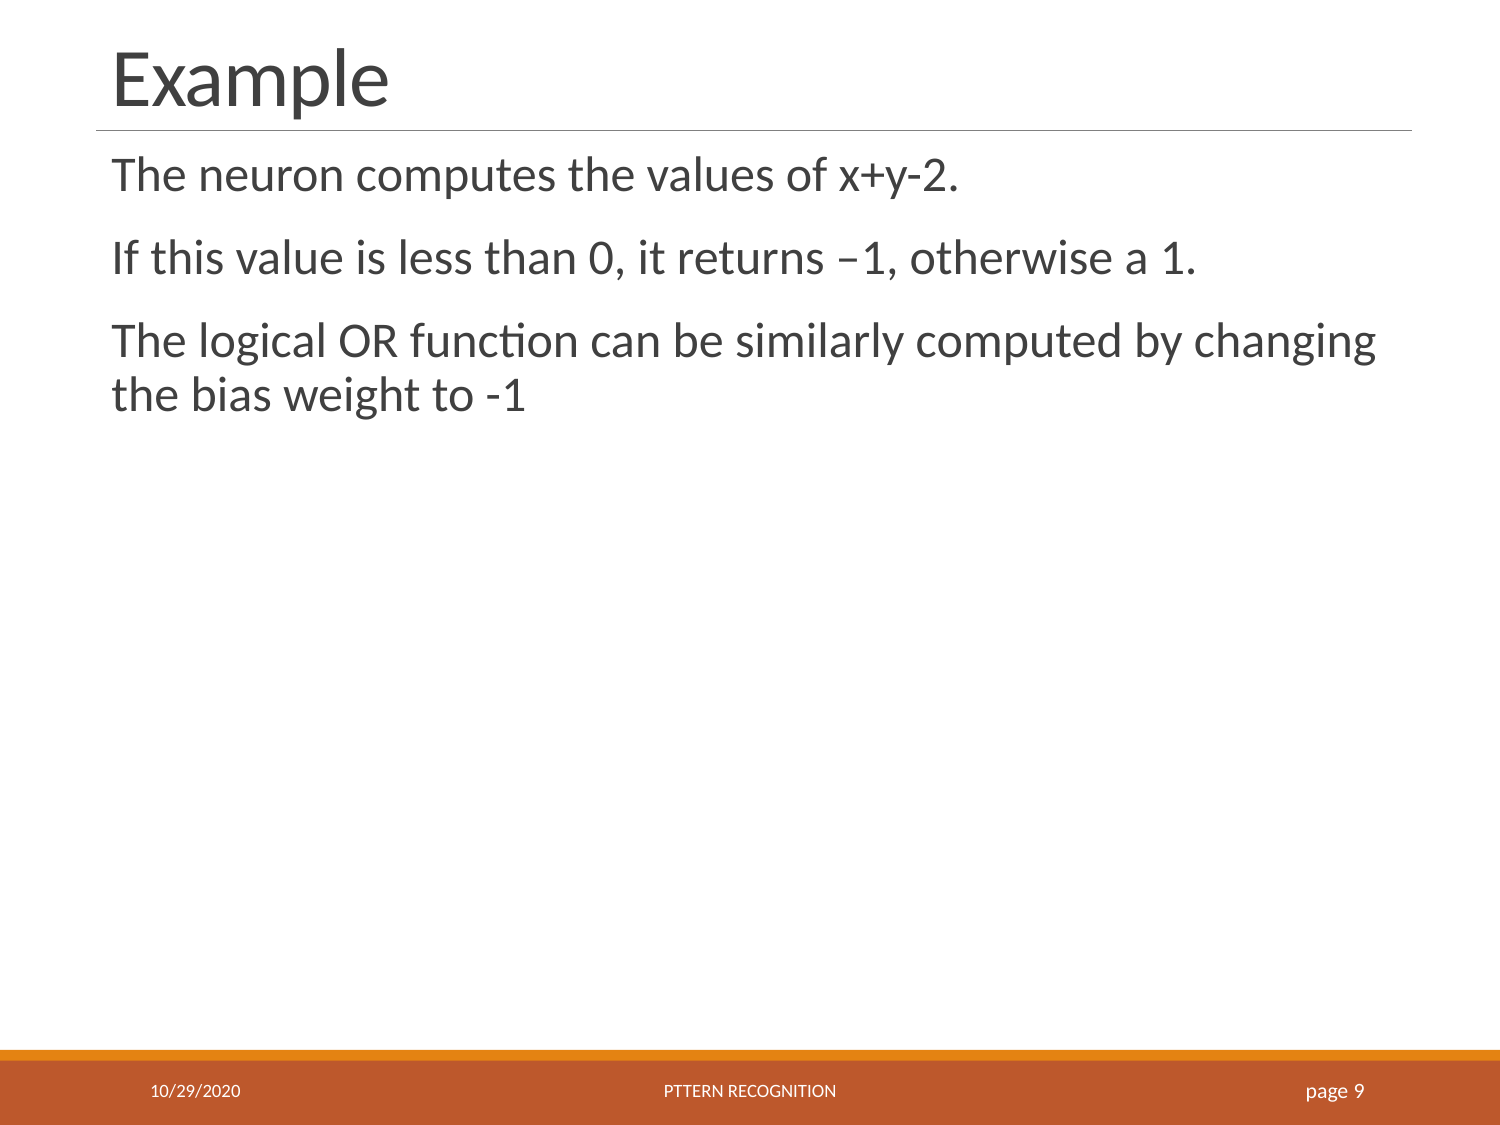

# Example
The neuron computes the values of x+y-2.
If this value is less than 0, it returns –1, otherwise a 1.
The logical OR function can be similarly computed by changing the bias weight to -1
10/29/2020
Pttern recognition
 page 9